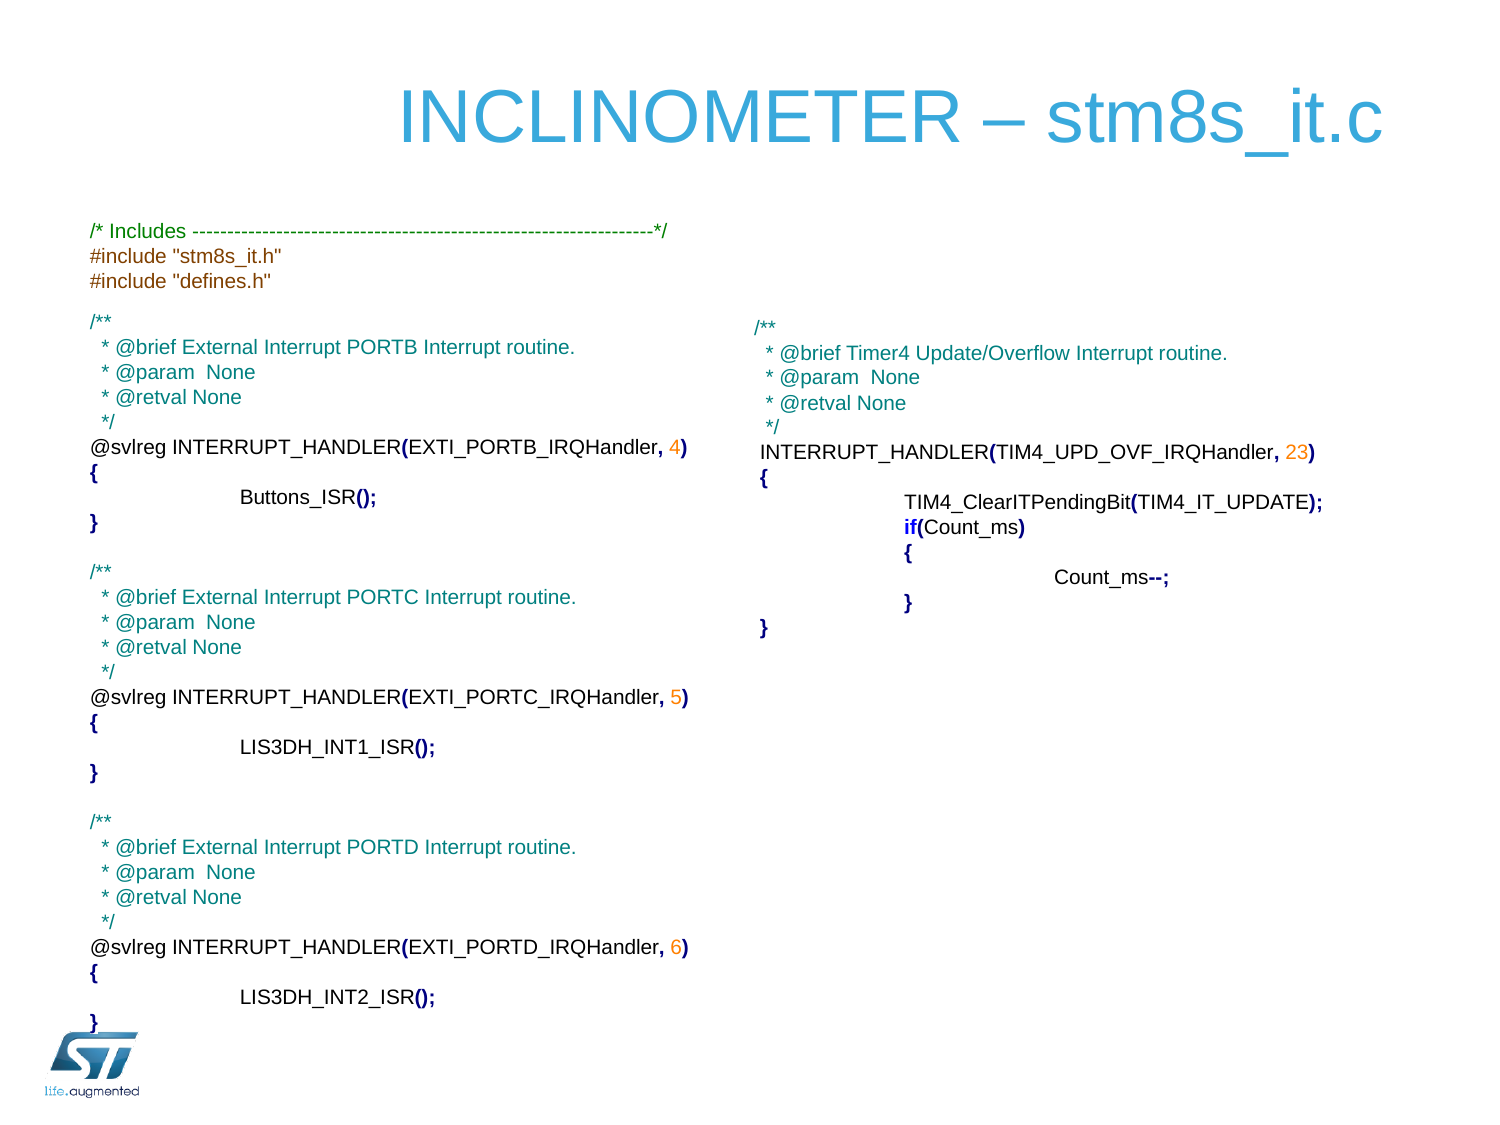

# INCLINOMETER – stm8s_it.c
/* Includes ------------------------------------------------------------------*/
#include "stm8s_it.h"
#include "defines.h"
/**
  * @brief External Interrupt PORTB Interrupt routine.
  * @param  None
  * @retval None
  */
@svlreg INTERRUPT_HANDLER(EXTI_PORTB_IRQHandler, 4)
{
	Buttons_ISR();
}

/**
  * @brief External Interrupt PORTC Interrupt routine.
  * @param  None
  * @retval None
  */
@svlreg INTERRUPT_HANDLER(EXTI_PORTC_IRQHandler, 5)
{
	LIS3DH_INT1_ISR();
}

/**
  * @brief External Interrupt PORTD Interrupt routine.
  * @param  None
  * @retval None
  */
@svlreg INTERRUPT_HANDLER(EXTI_PORTD_IRQHandler, 6)
{
	LIS3DH_INT2_ISR();
}
/**
  * @brief Timer4 Update/Overflow Interrupt routine.
  * @param  None
  * @retval None
  */
 INTERRUPT_HANDLER(TIM4_UPD_OVF_IRQHandler, 23)
 {
	TIM4_ClearITPendingBit(TIM4_IT_UPDATE);
	if(Count_ms)
	{
		Count_ms--;
	}
 }